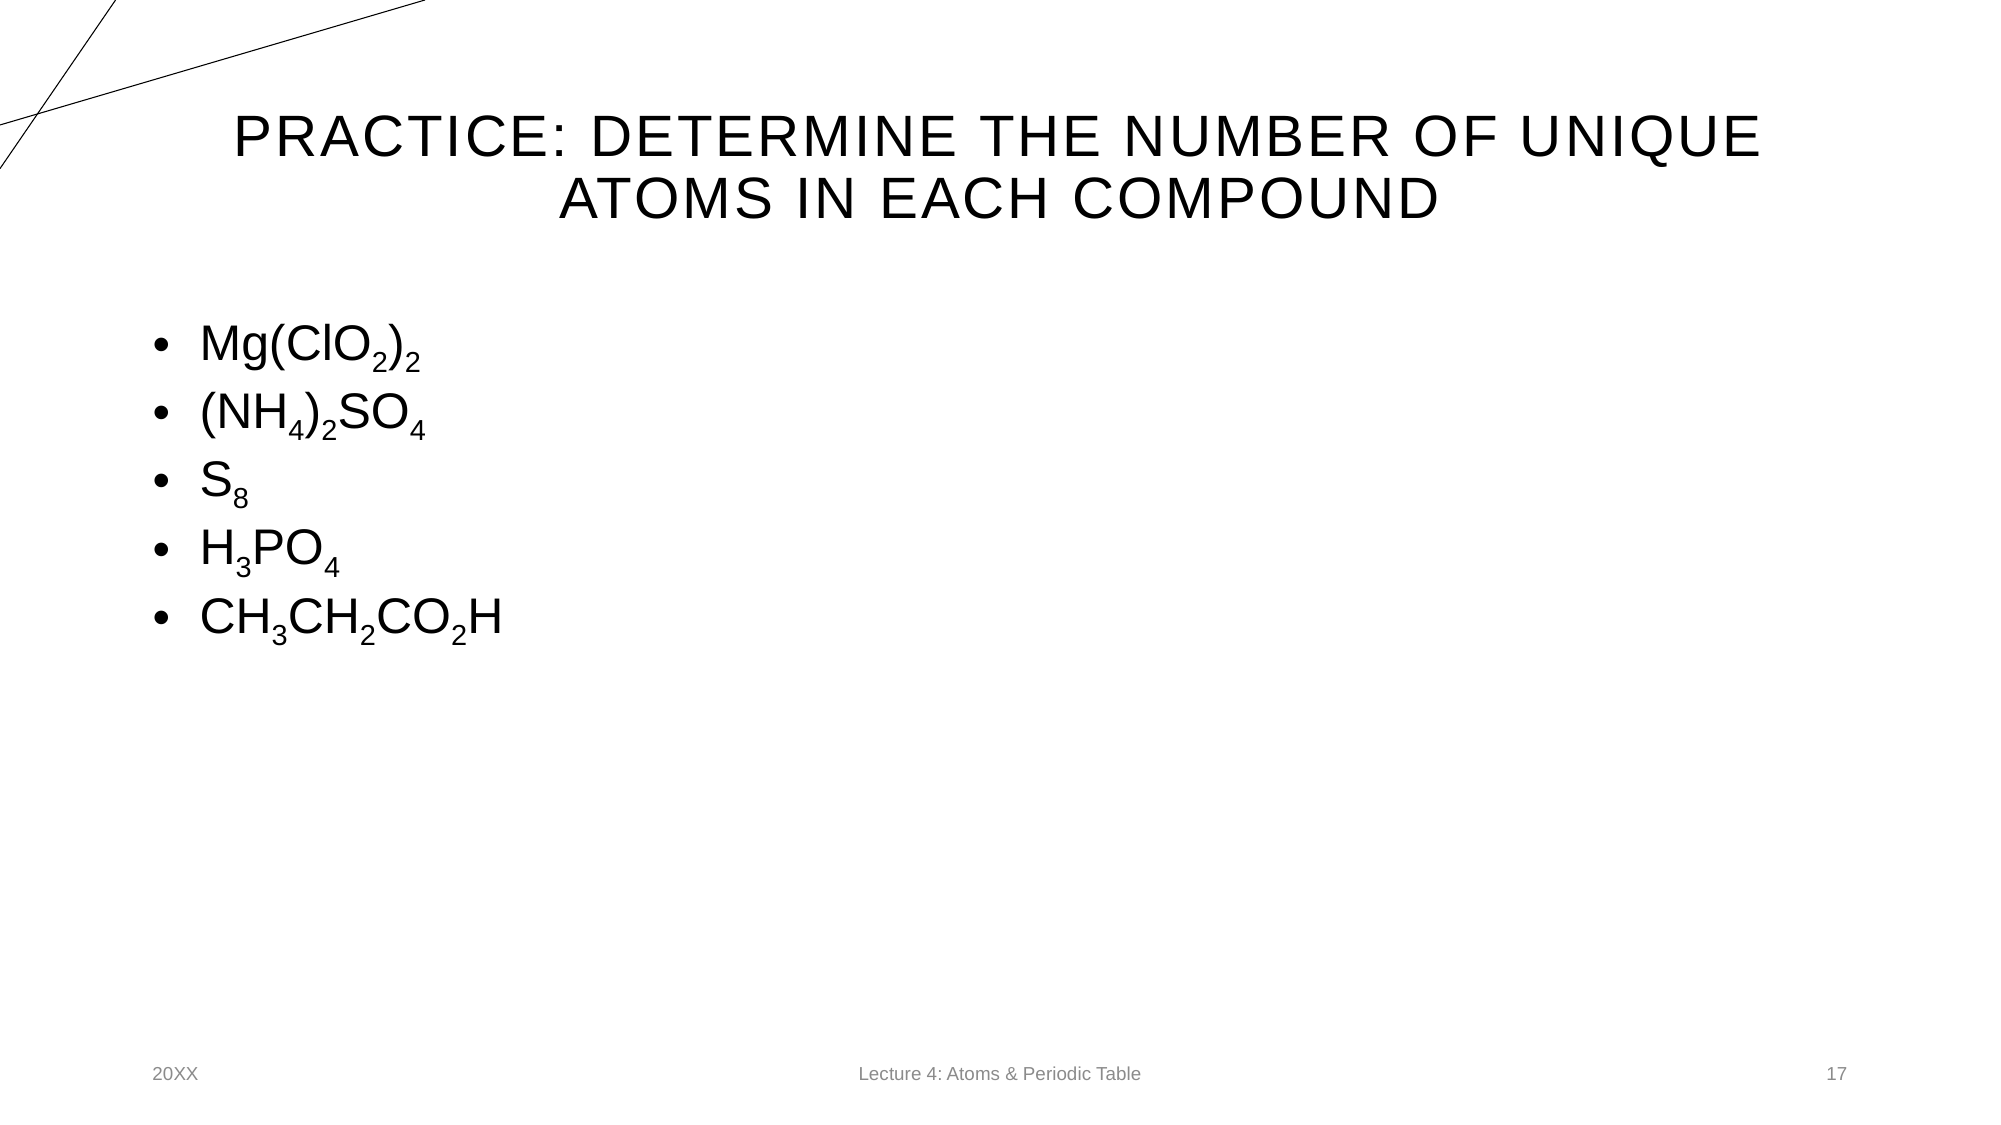

# Practice: Determine the number of unique atoms in each compound
Mg(ClO2)2
(NH4)2SO4
S8
H3PO4
CH3CH2CO2H
20XX
Lecture 4: Atoms & Periodic Table​
17